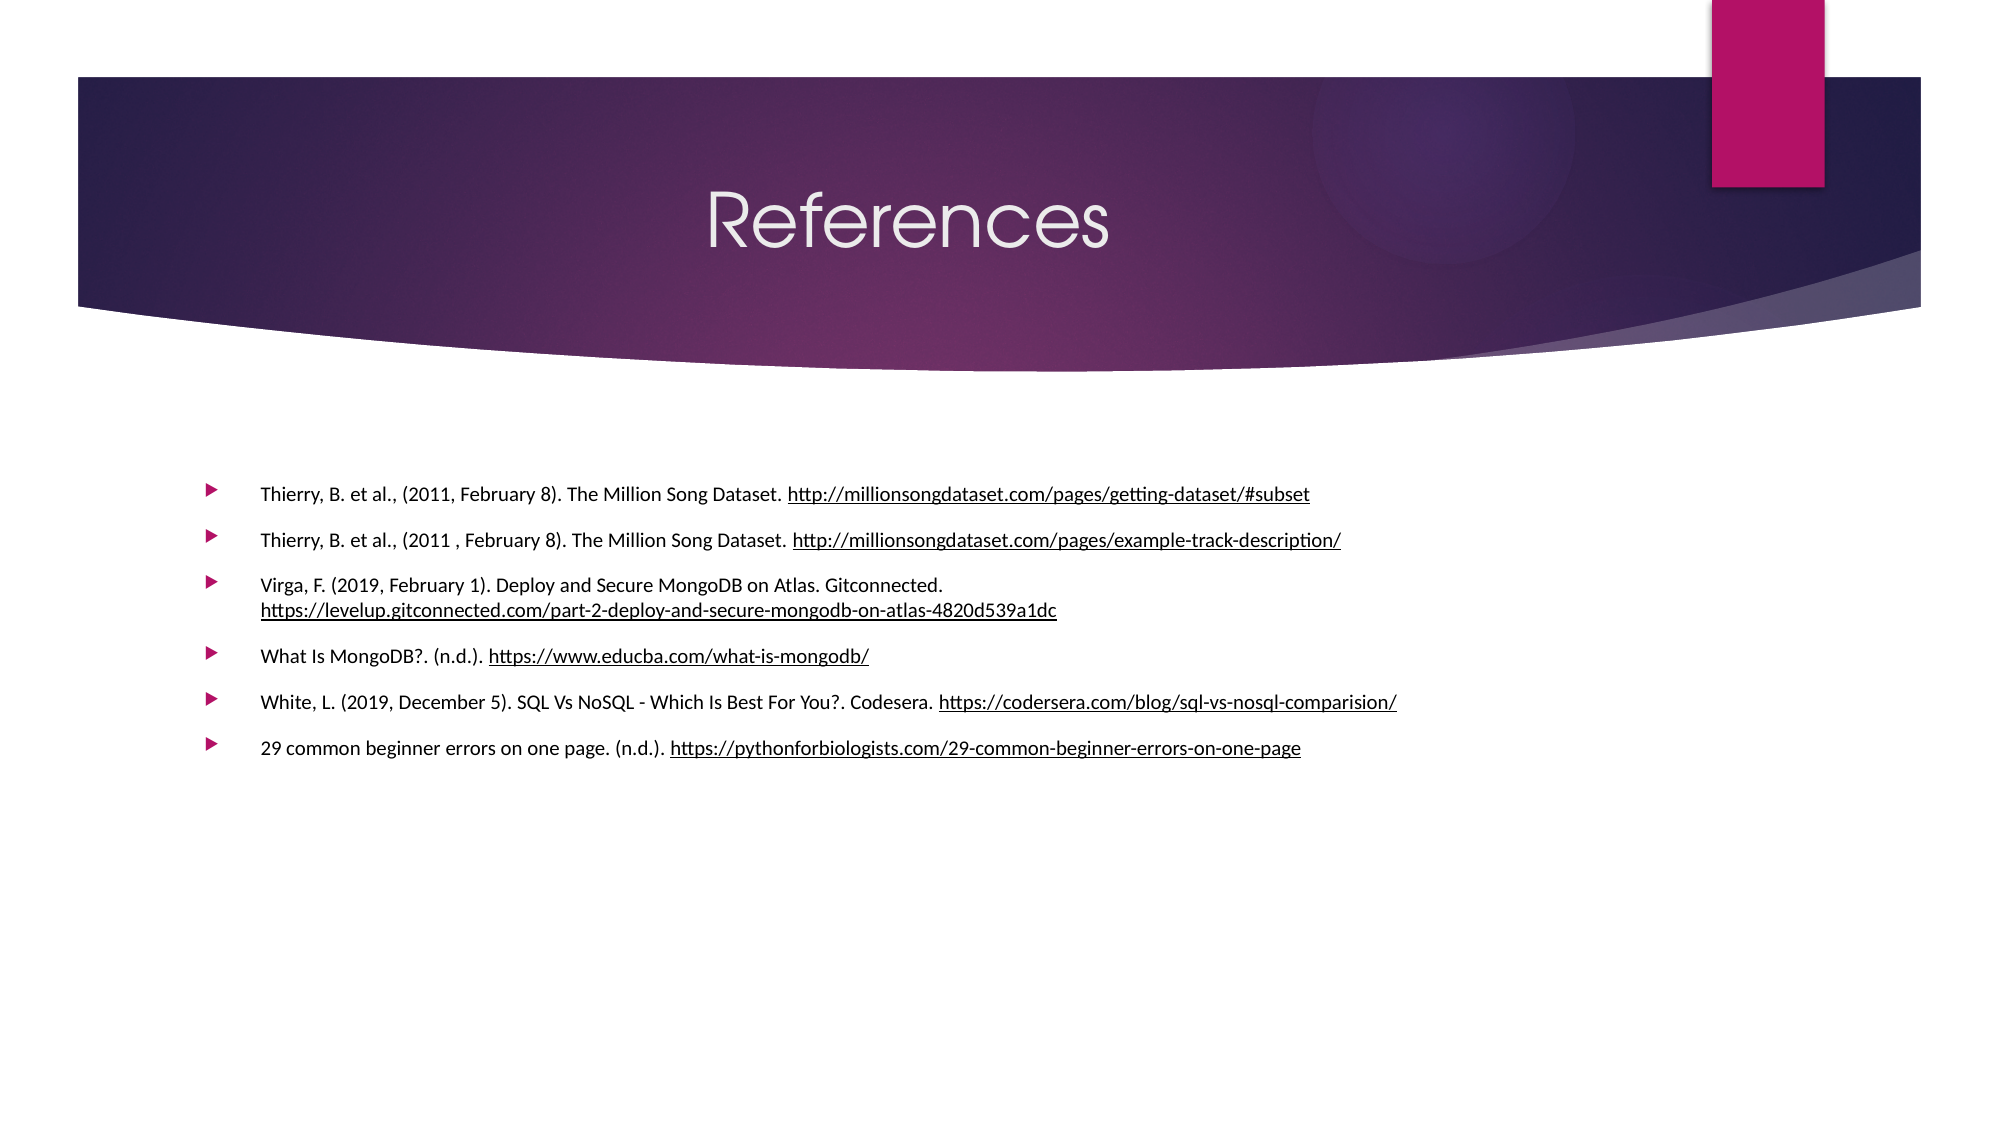

# References

Thierry, B. et al., (2011, February 8). The Million Song Dataset. http://millionsongdataset.com/pages/getting-dataset/#subset
Thierry, B. et al., (2011 , February 8). The Million Song Dataset. http://millionsongdataset.com/pages/example-track-description/
Virga, F. (2019, February 1). Deploy and Secure MongoDB on Atlas. Gitconnected. https://levelup.gitconnected.com/part-2-deploy-and-secure-mongodb-on-atlas-4820d539a1dc
What Is MongoDB?. (n.d.). https://www.educba.com/what-is-mongodb/
White, L. (2019, December 5). SQL Vs NoSQL - Which Is Best For You?. Codesera. https://codersera.com/blog/sql-vs-nosql-comparision/
29 common beginner errors on one page. (n.d.). https://pythonforbiologists.com/29-common-beginner-errors-on-one-page